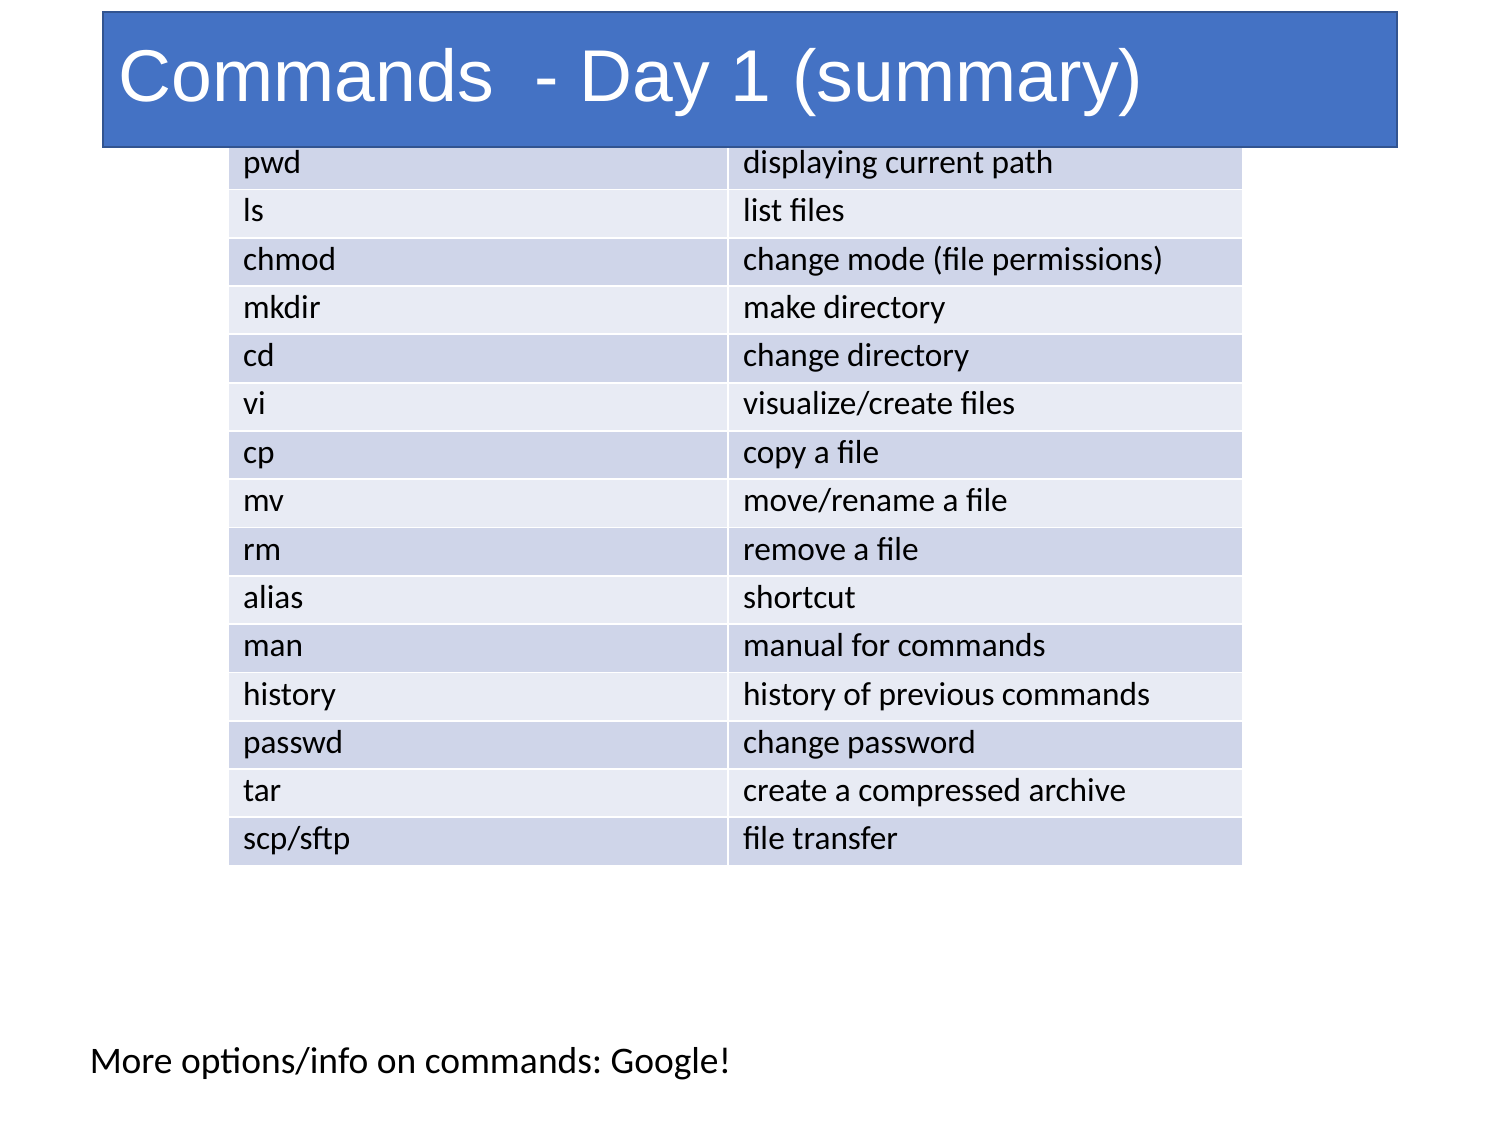

Commands  - Day 1 (summary)
|  |  |
| --- | --- |
| pwd | displaying current path |
| ls | list files |
| chmod | change mode (file permissions) |
| mkdir | make directory |
| cd | change directory |
| vi | visualize/create files |
| cp | copy a file |
| mv | move/rename a file |
| rm | remove a file |
| alias | shortcut |
| man | manual for commands |
| history | history of previous commands |
| passwd | change password |
| tar | create a compressed archive |
| scp/sftp | file transfer |
More options/info on commands: Google!